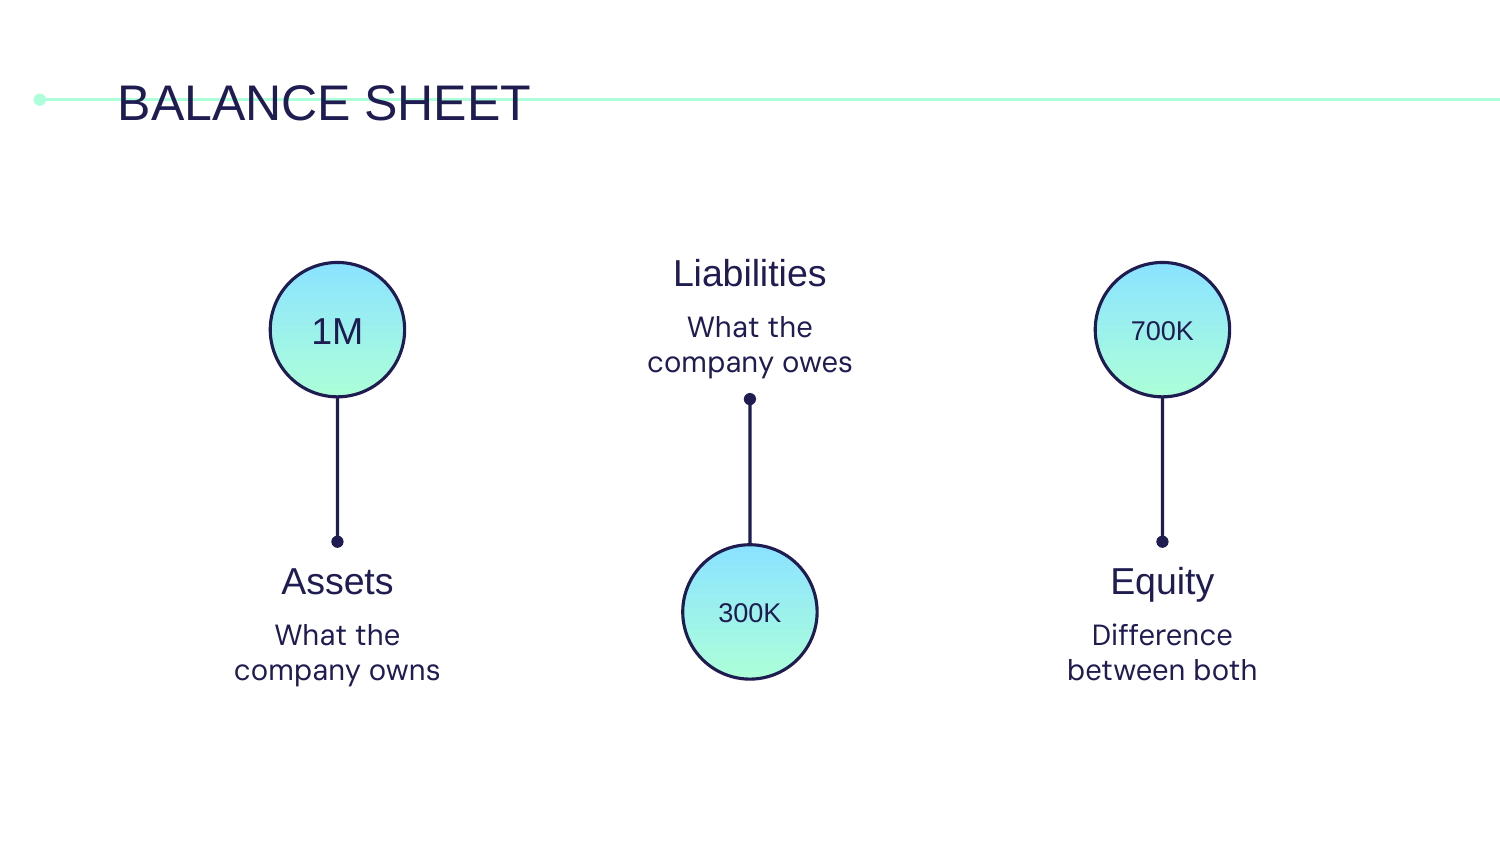

# BALANCE SHEET
Liabilities
1M
700K
What the company owes
Assets
Equity
300K
What the company owns
Difference between both